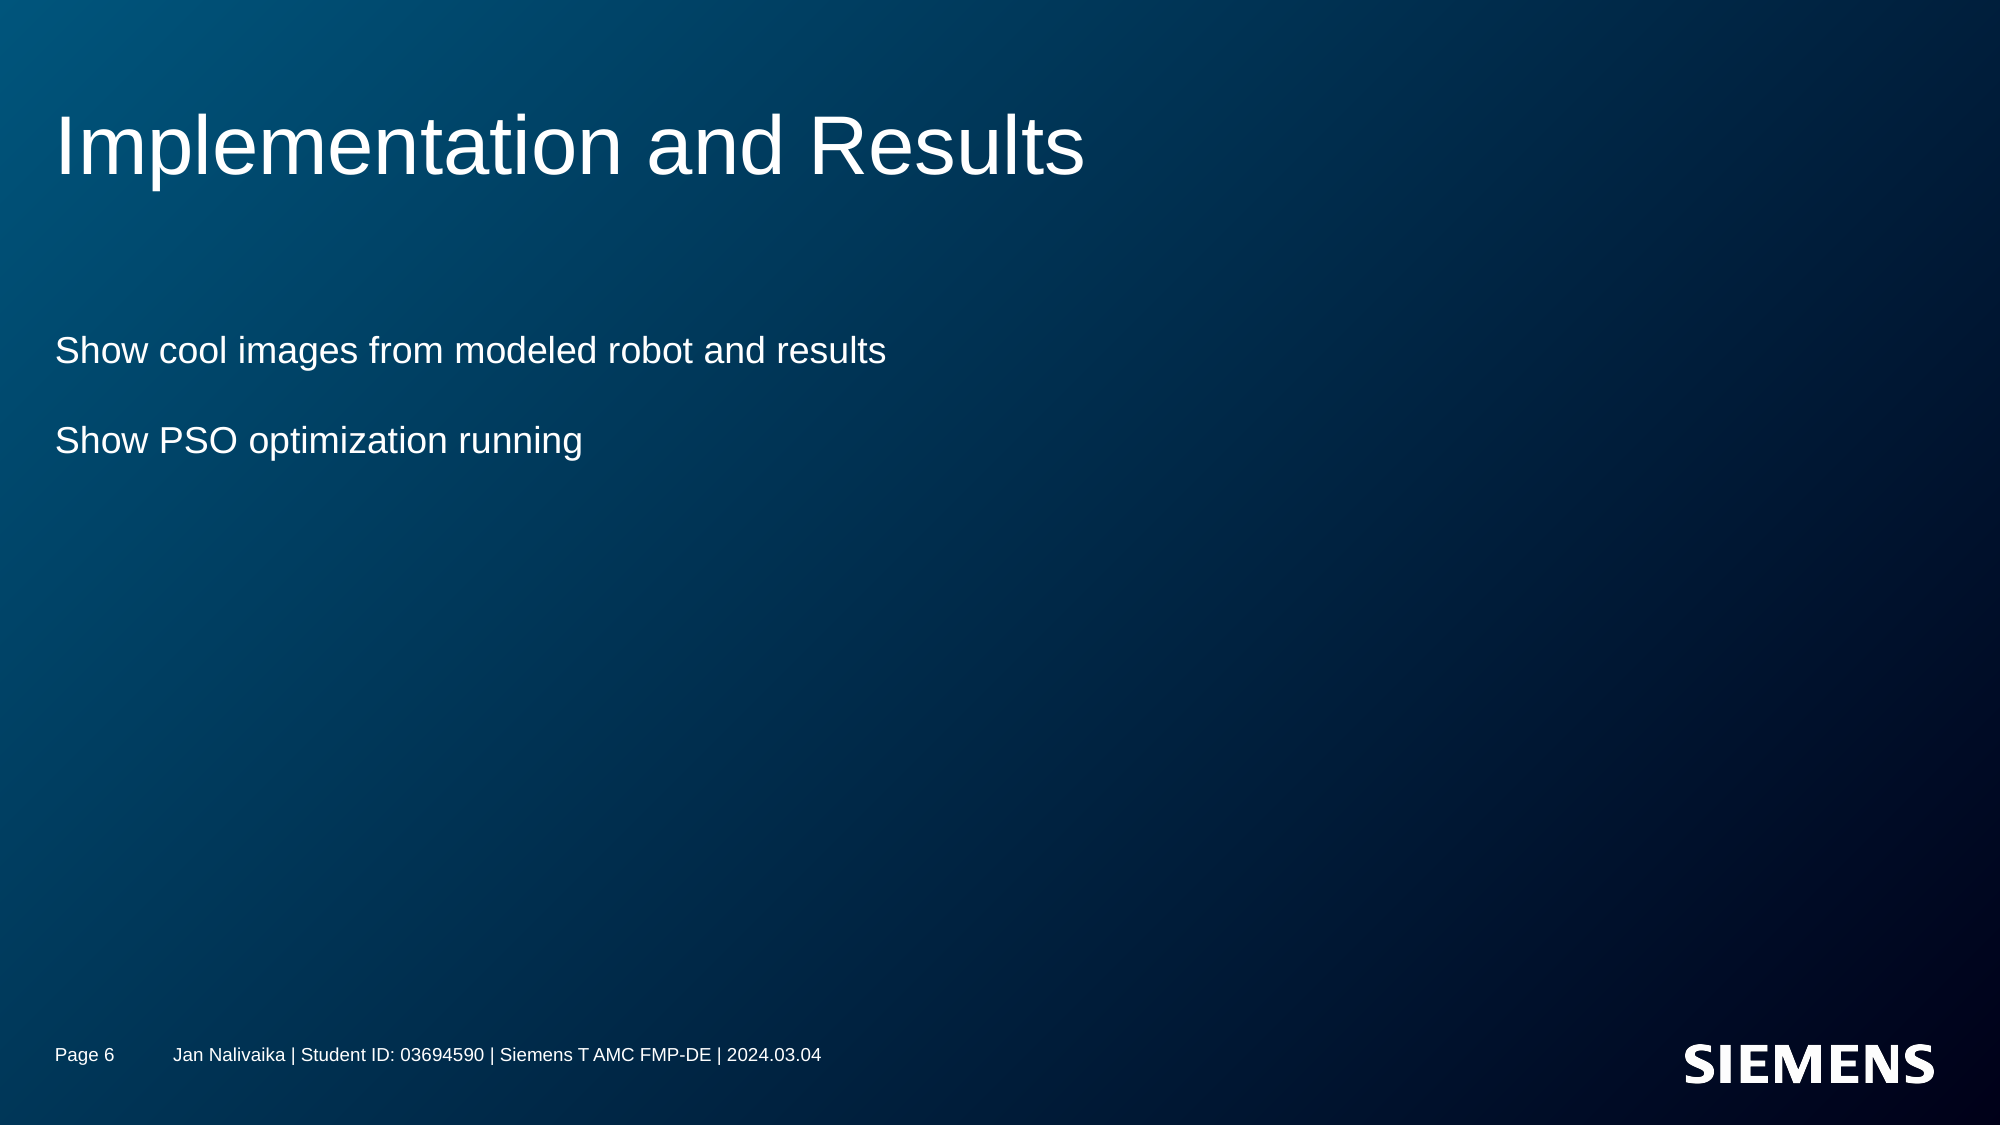

# Implementation and Results
Show cool images from modeled robot and results

Show PSO optimization running

Page 6
Jan Nalivaika | Student ID: 03694590 | Siemens T AMC FMP-DE | 2024.03.04